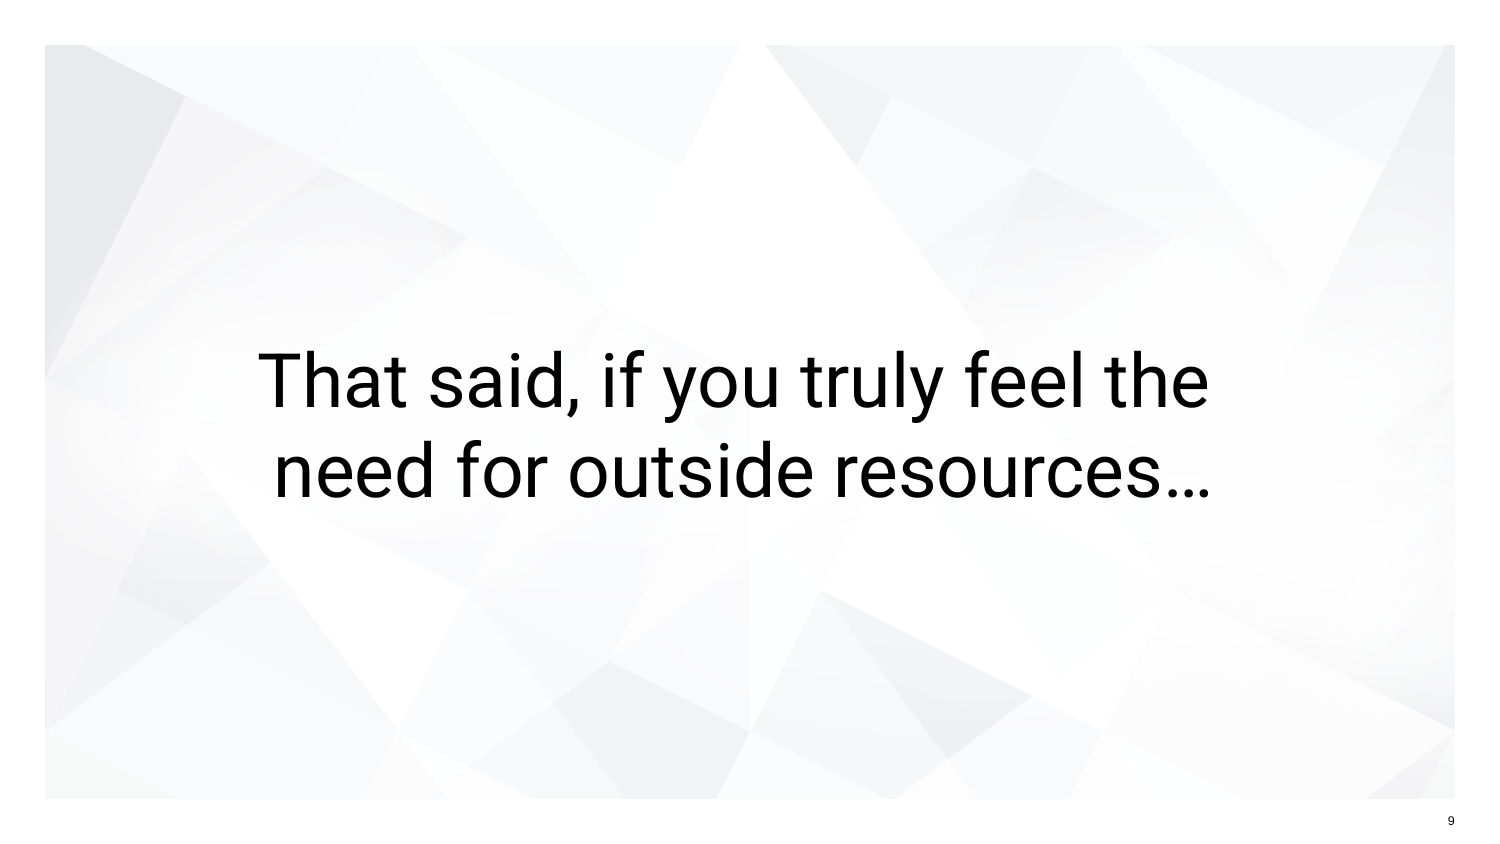

# That said, if you truly feel the need for outside resources…

9